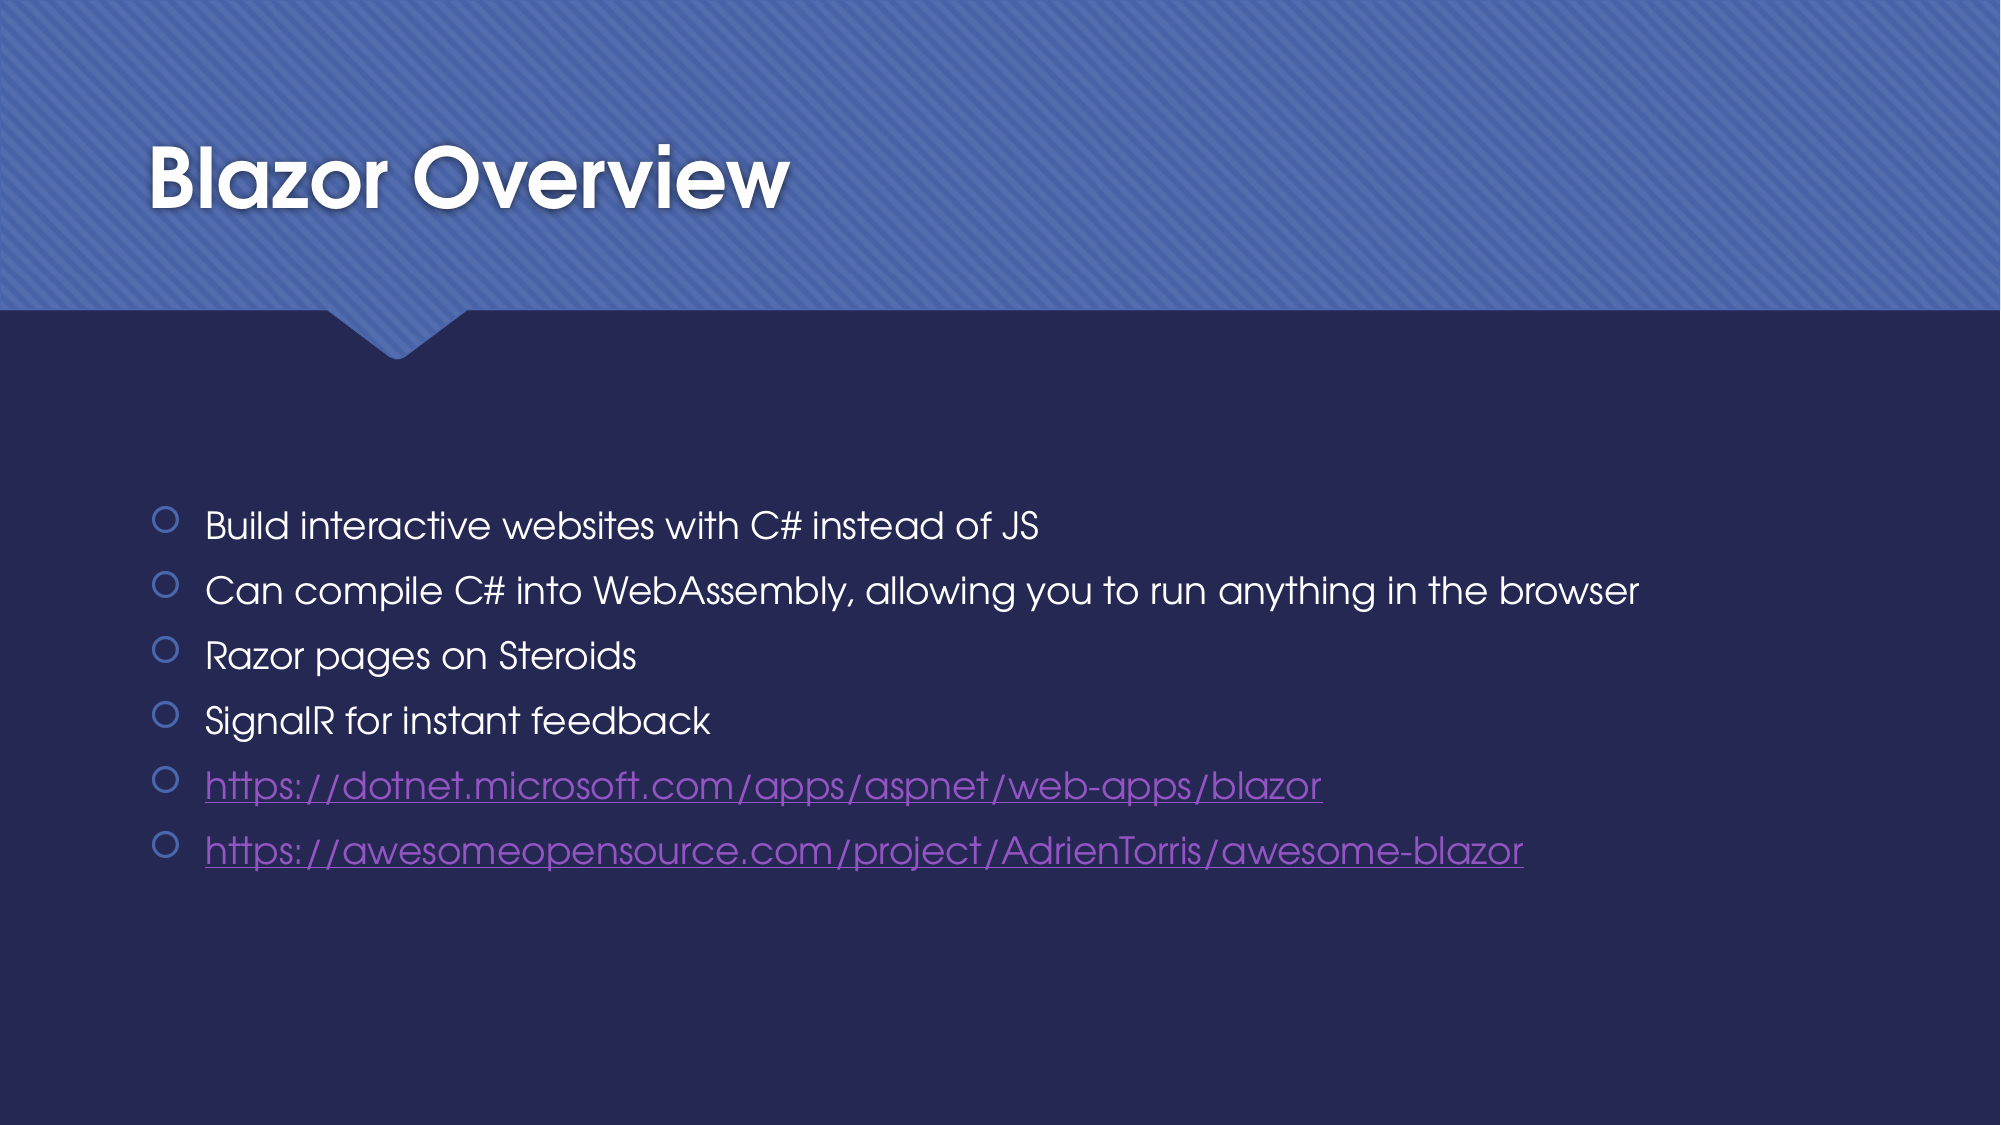

# Blazor Overview

Build interactive websites with C# instead of JS
Can compile C# into WebAssembly, allowing you to run anything in the browser
Razor pages on Steroids
SignalR for instant feedback
https://dotnet.microsoft.com/apps/aspnet/web-apps/blazor
https://awesomeopensource.com/project/AdrienTorris/awesome-blazor